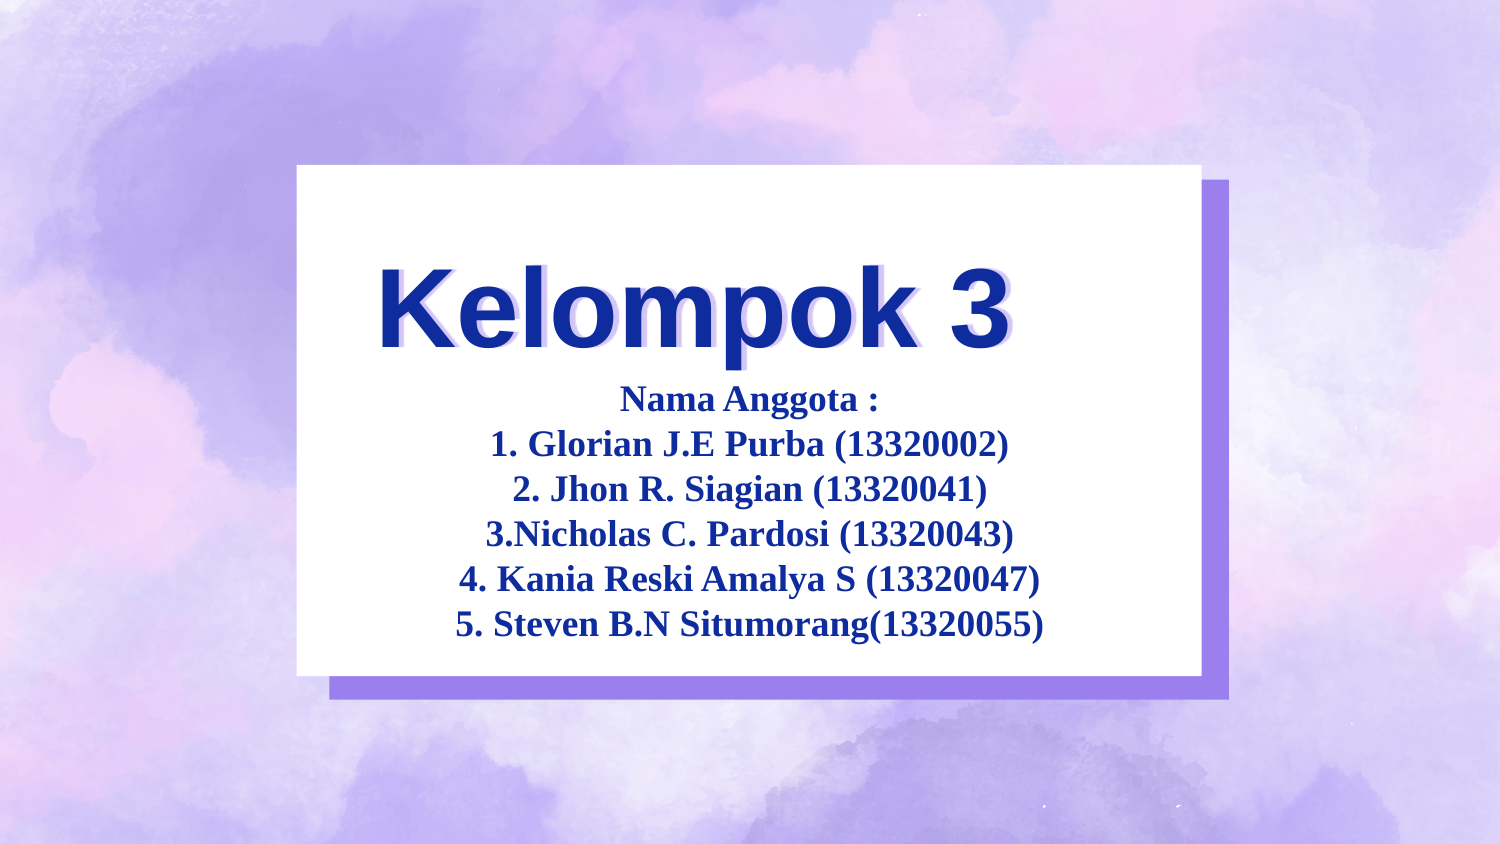

# Kelompok 3
Nama Anggota :
1. Glorian J.E Purba (13320002)
2. Jhon R. Siagian (13320041)
3.Nicholas C. Pardosi (13320043)
4. Kania Reski Amalya S (13320047)
5. Steven B.N Situmorang(13320055)